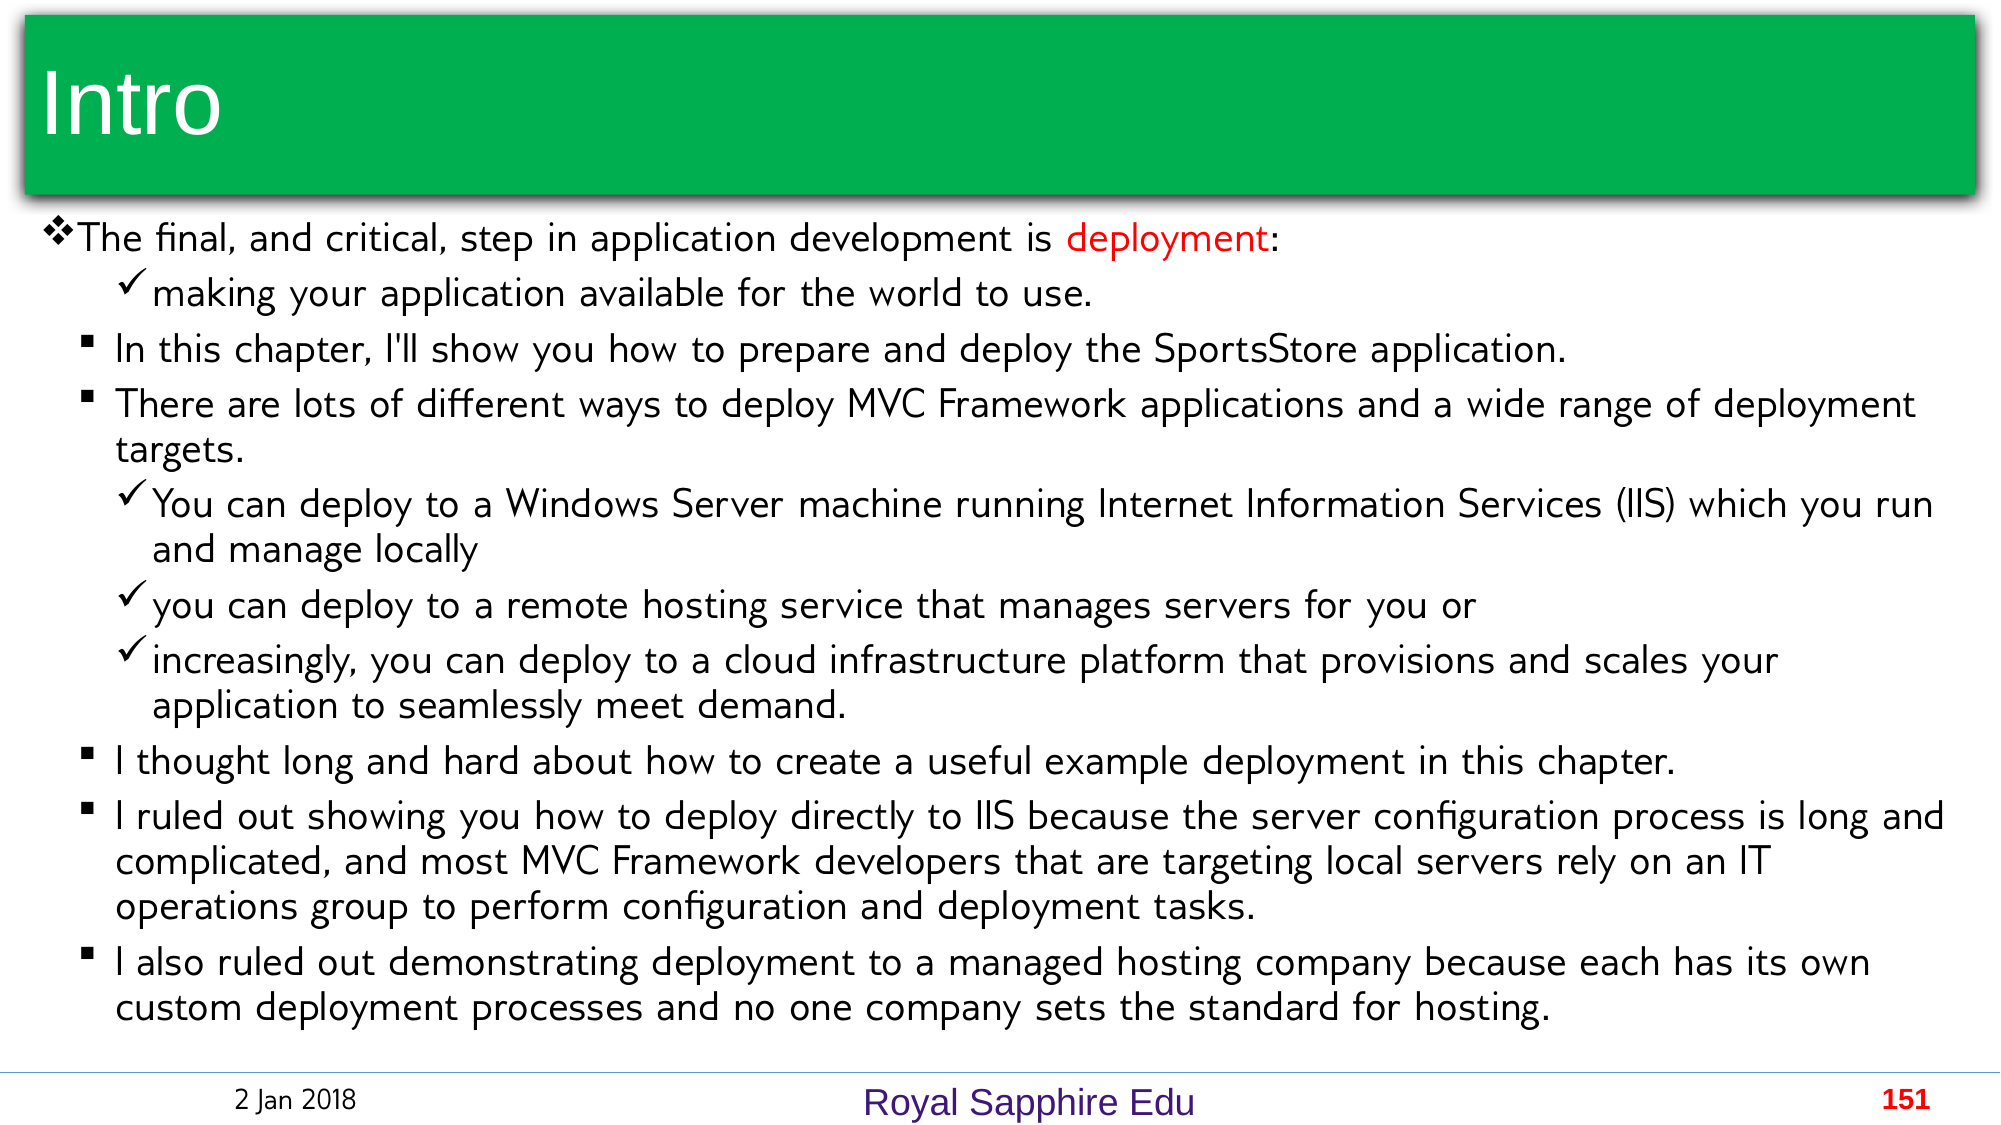

# Intro
The final, and critical, step in application development is deployment:
making your application available for the world to use.
In this chapter, I'll show you how to prepare and deploy the SportsStore application.
There are lots of different ways to deploy MVC Framework applications and a wide range of deployment targets.
You can deploy to a Windows Server machine running Internet Information Services (IIS) which you run and manage locally
you can deploy to a remote hosting service that manages servers for you or
increasingly, you can deploy to a cloud infrastructure platform that provisions and scales your application to seamlessly meet demand.
I thought long and hard about how to create a useful example deployment in this chapter.
I ruled out showing you how to deploy directly to IIS because the server configuration process is long and complicated, and most MVC Framework developers that are targeting local servers rely on an IT operations group to perform configuration and deployment tasks.
I also ruled out demonstrating deployment to a managed hosting company because each has its own custom deployment processes and no one company sets the standard for hosting.
2 Jan 2018
151